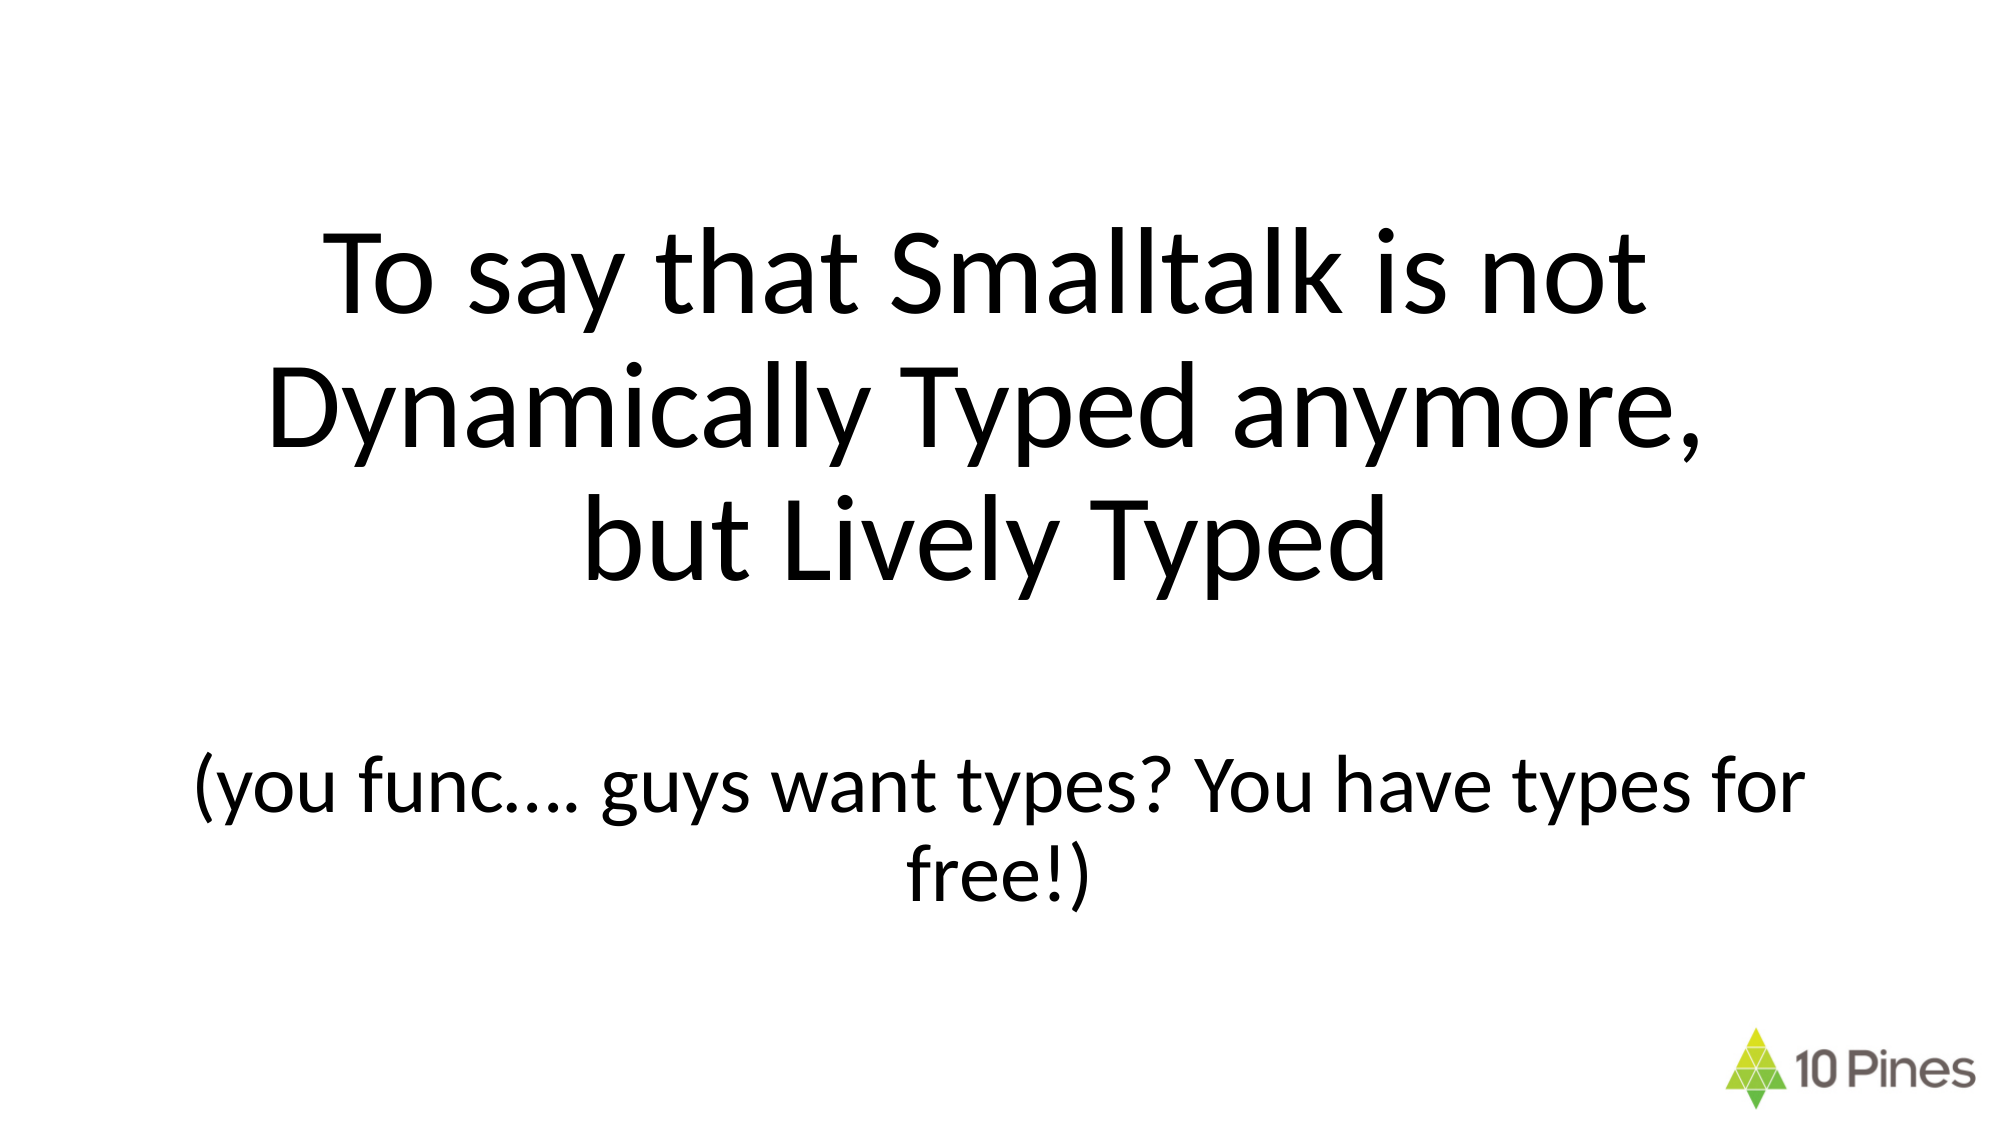

# To say that Smalltalk is not Dynamically Typed anymore, but Lively Typed (you func…. guys want types? You have types for free!)